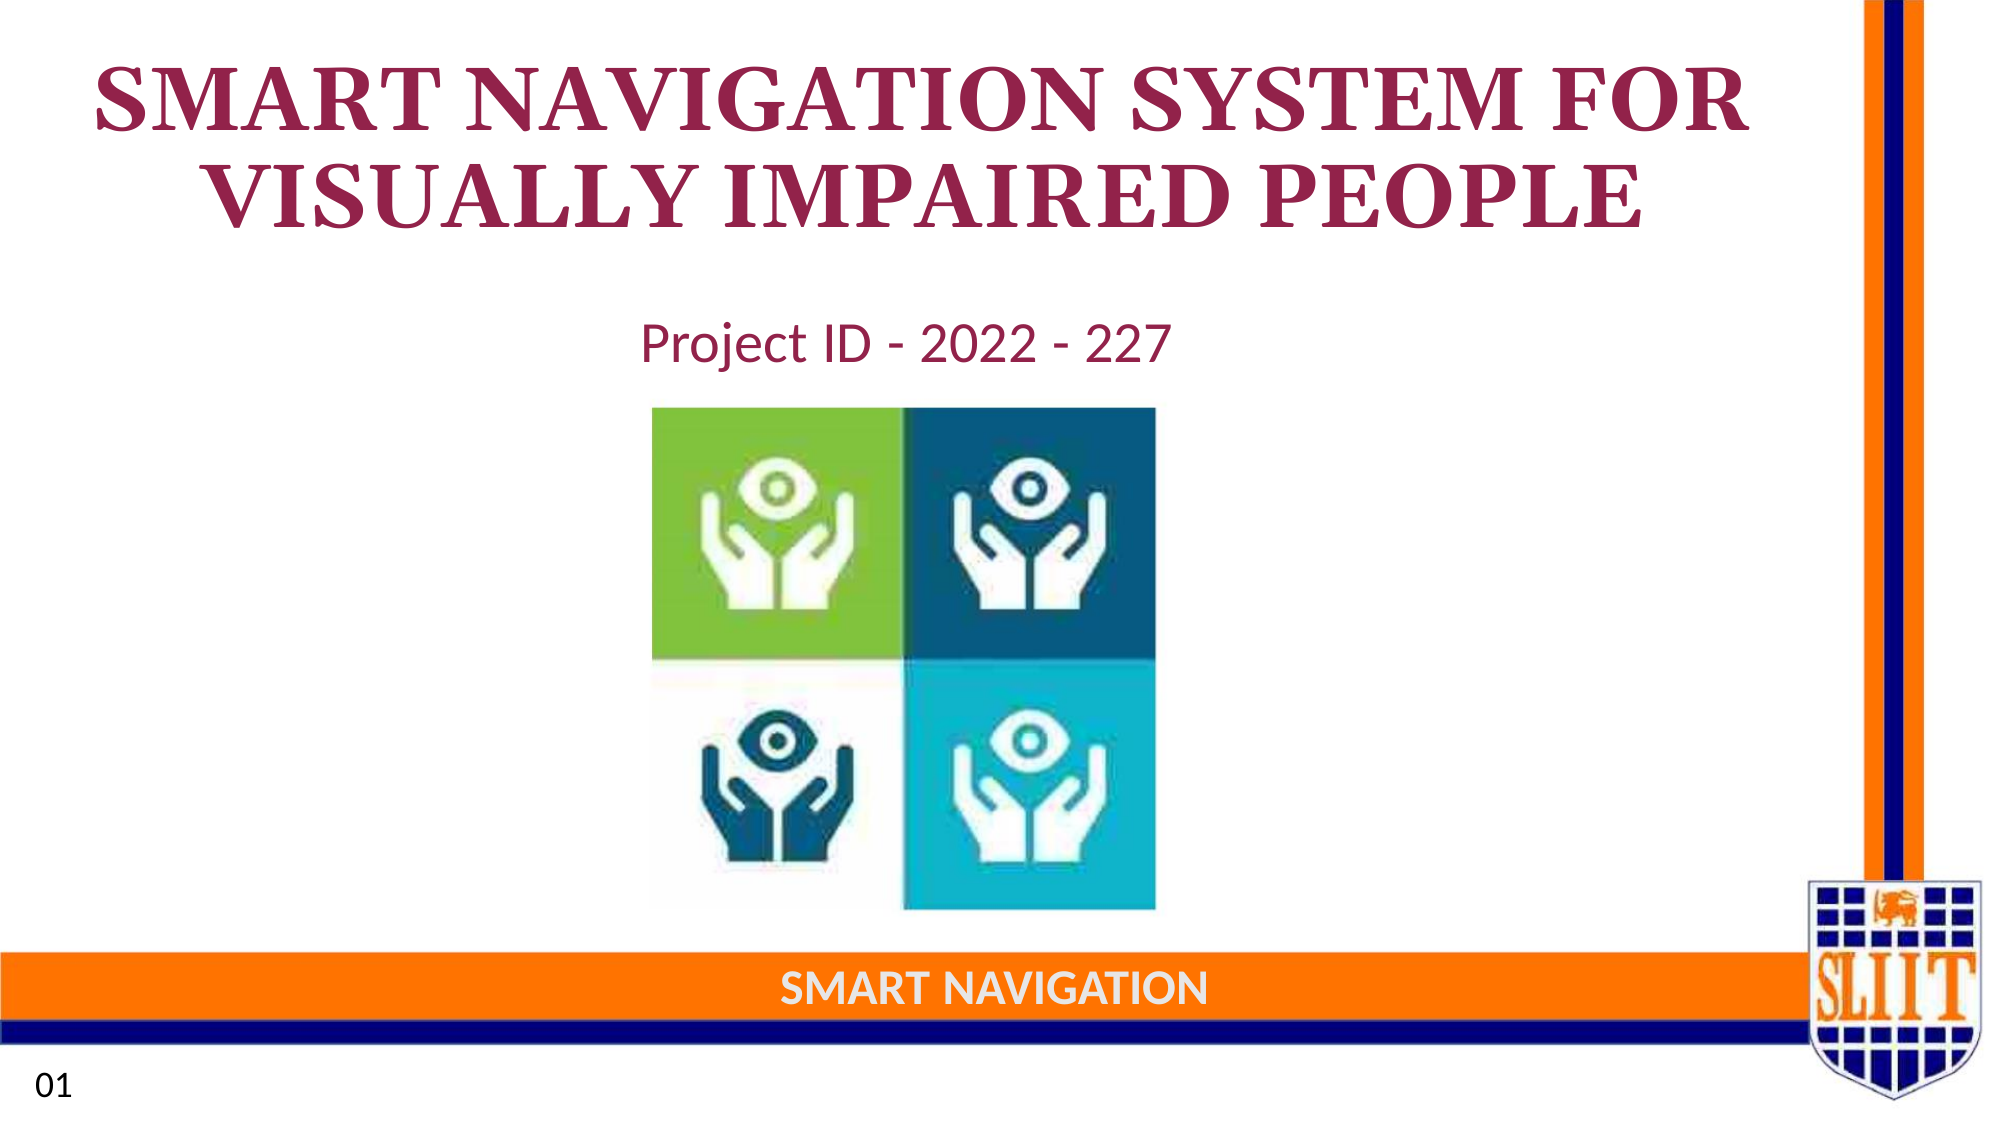

SMART NAVIGATION SYSTEM FOR
VISUALLY IMPAIRED PEOPLE
Project ID - 2022 - 227
SMART NAVIGATION
01